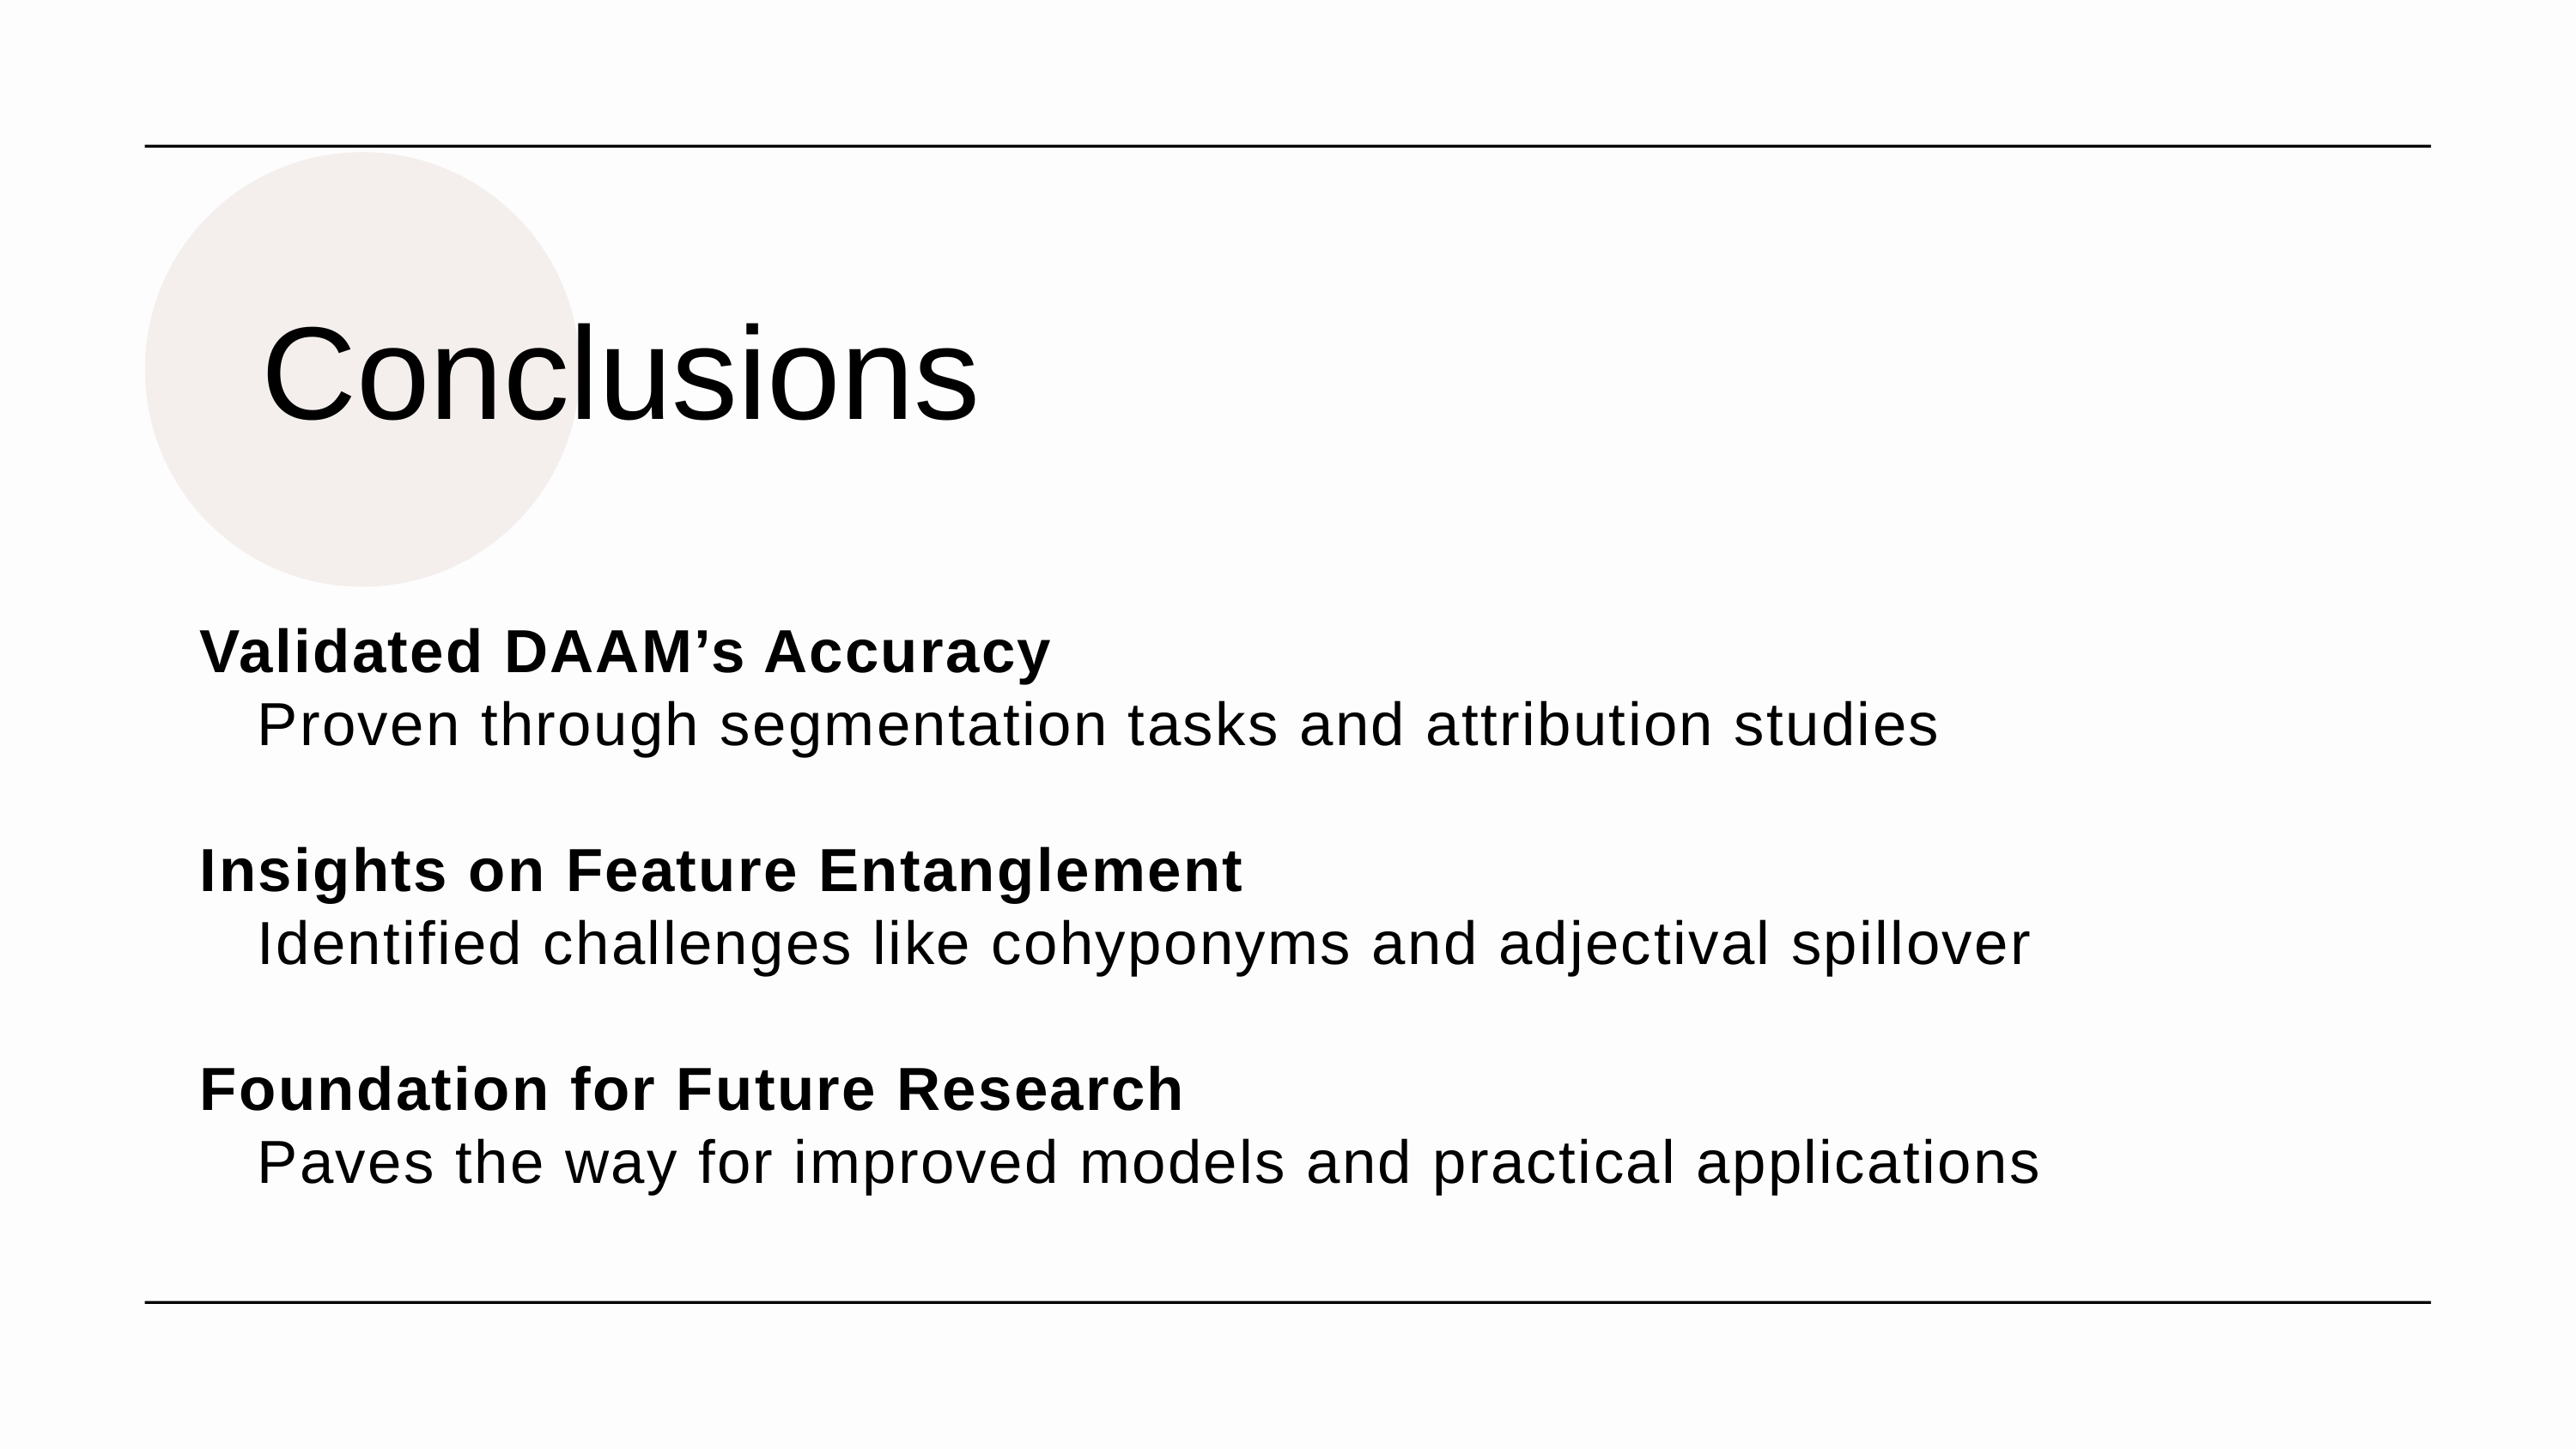

Conclusions
Validated DAAM’s Accuracy
   Proven through segmentation tasks and attribution studies

Insights on Feature Entanglement
   Identified challenges like cohyponyms and adjectival spillover

Foundation for Future Research
   Paves the way for improved models and practical applications